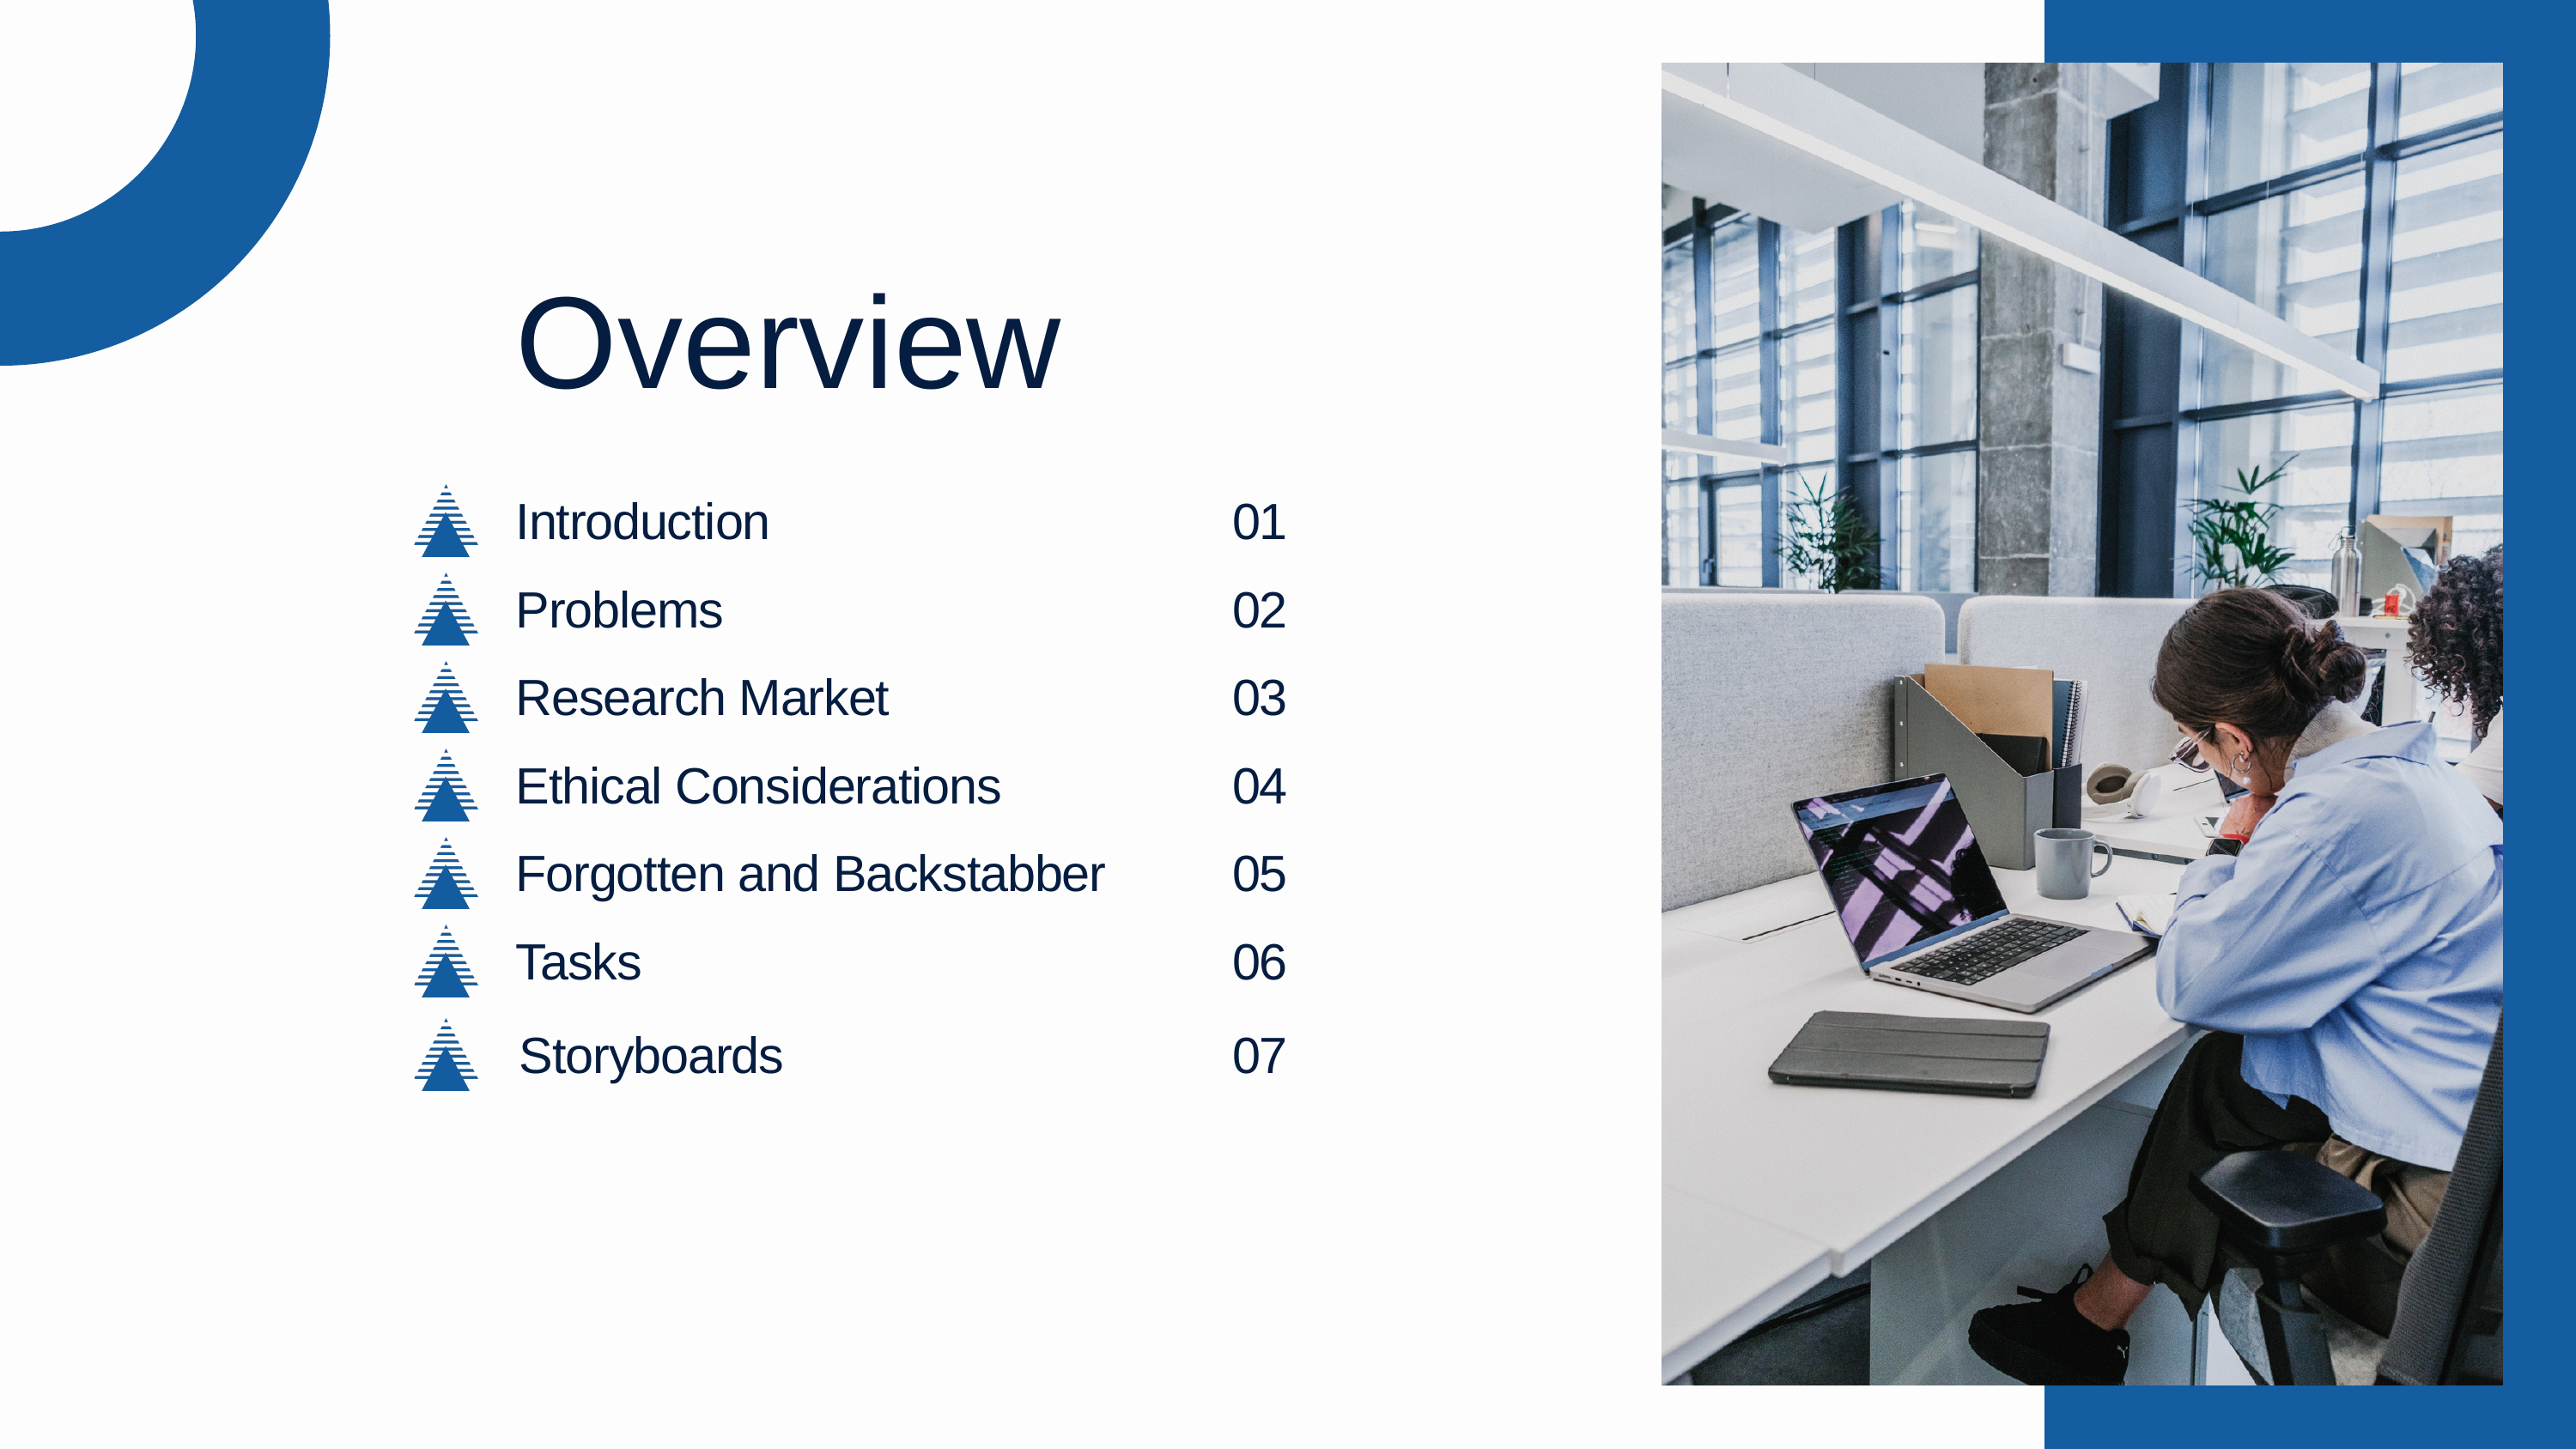

Overview
Introduction
01

Problems
02

Research Market
03

Ethical Considerations
04

Forgotten and Backstabber
05

Tasks
06

Storyboards
07